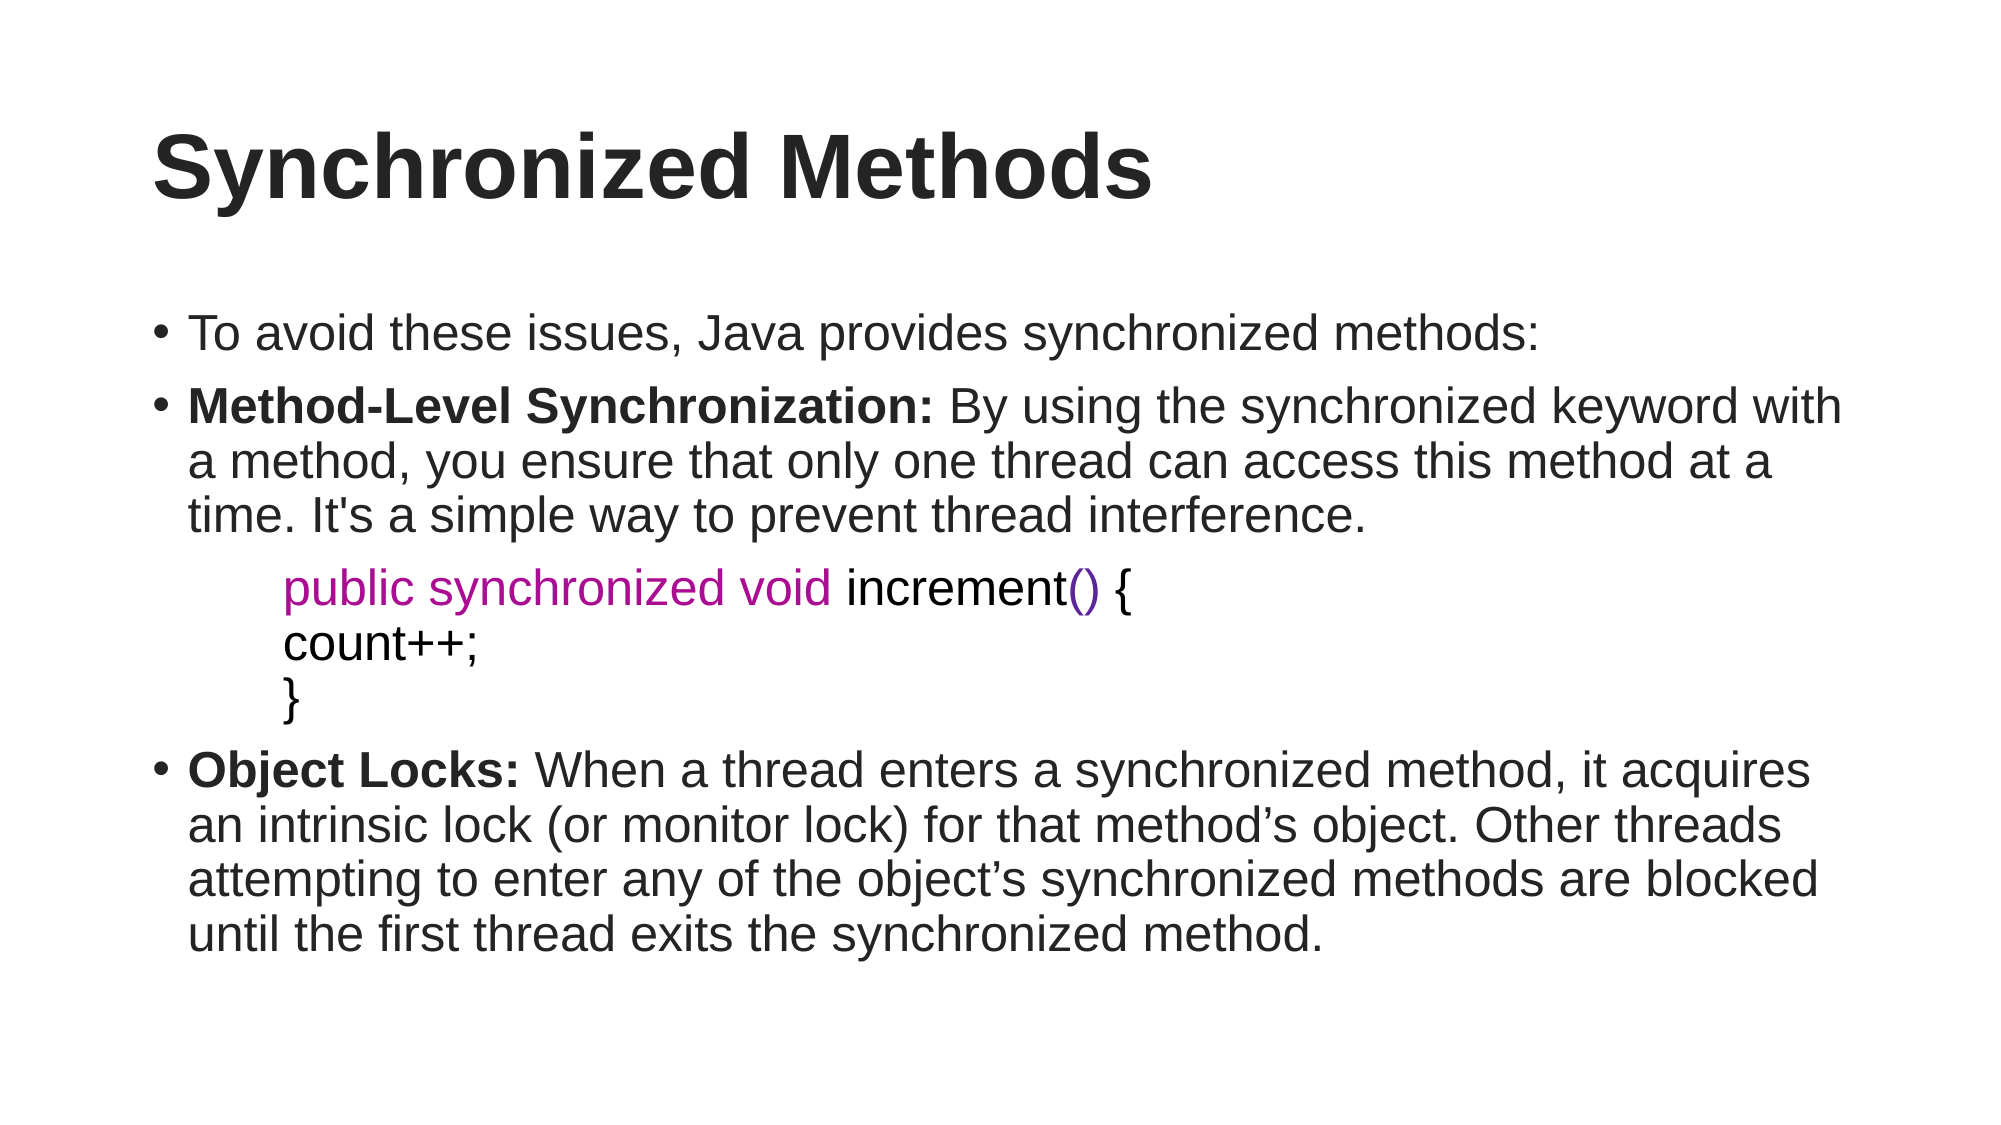

# Synchronized Methods
To avoid these issues, Java provides synchronized methods:
Method-Level Synchronization: By using the synchronized keyword with a method, you ensure that only one thread can access this method at a time. It's a simple way to prevent thread interference.
	public synchronized void increment() {
		count++;
	}
Object Locks: When a thread enters a synchronized method, it acquires an intrinsic lock (or monitor lock) for that method’s object. Other threads attempting to enter any of the object’s synchronized methods are blocked until the first thread exits the synchronized method.